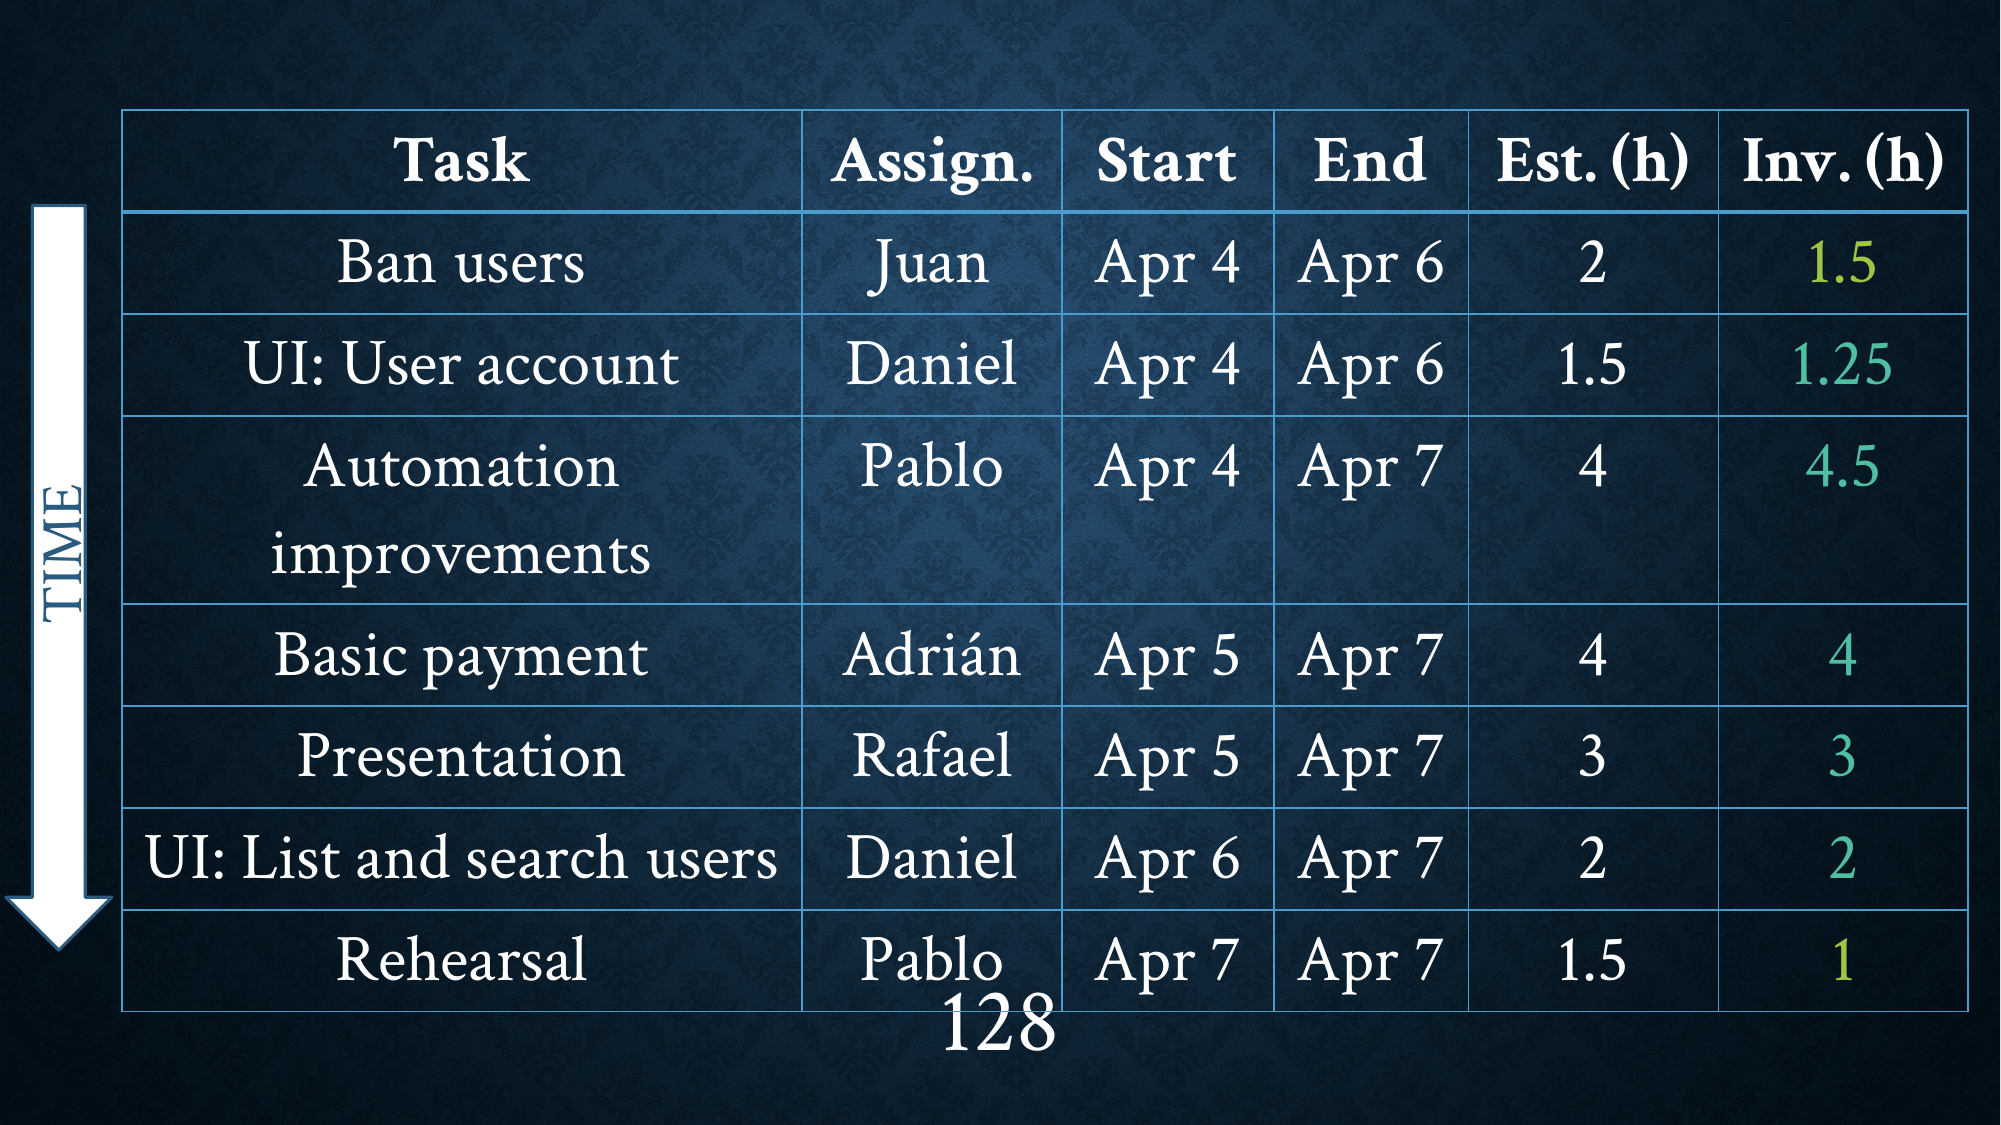

| Task | Assign. | Start | End | Est. (h) | Inv. (h) |
| --- | --- | --- | --- | --- | --- |
| Ban users | Juan | Apr 4 | Apr 6 | 2 | 1.5 |
| UI: User account | Daniel | Apr 4 | Apr 6 | 1.5 | 1.25 |
| Automation improvements | Pablo | Apr 4 | Apr 7 | 4 | 4.5 |
| Basic payment | Adrián | Apr 5 | Apr 7 | 4 | 4 |
| Presentation | Rafael | Apr 5 | Apr 7 | 3 | 3 |
| UI: List and search users | Daniel | Apr 6 | Apr 7 | 2 | 2 |
| Rehearsal | Pablo | Apr 7 | Apr 7 | 1.5 | 1 |

TIME
128